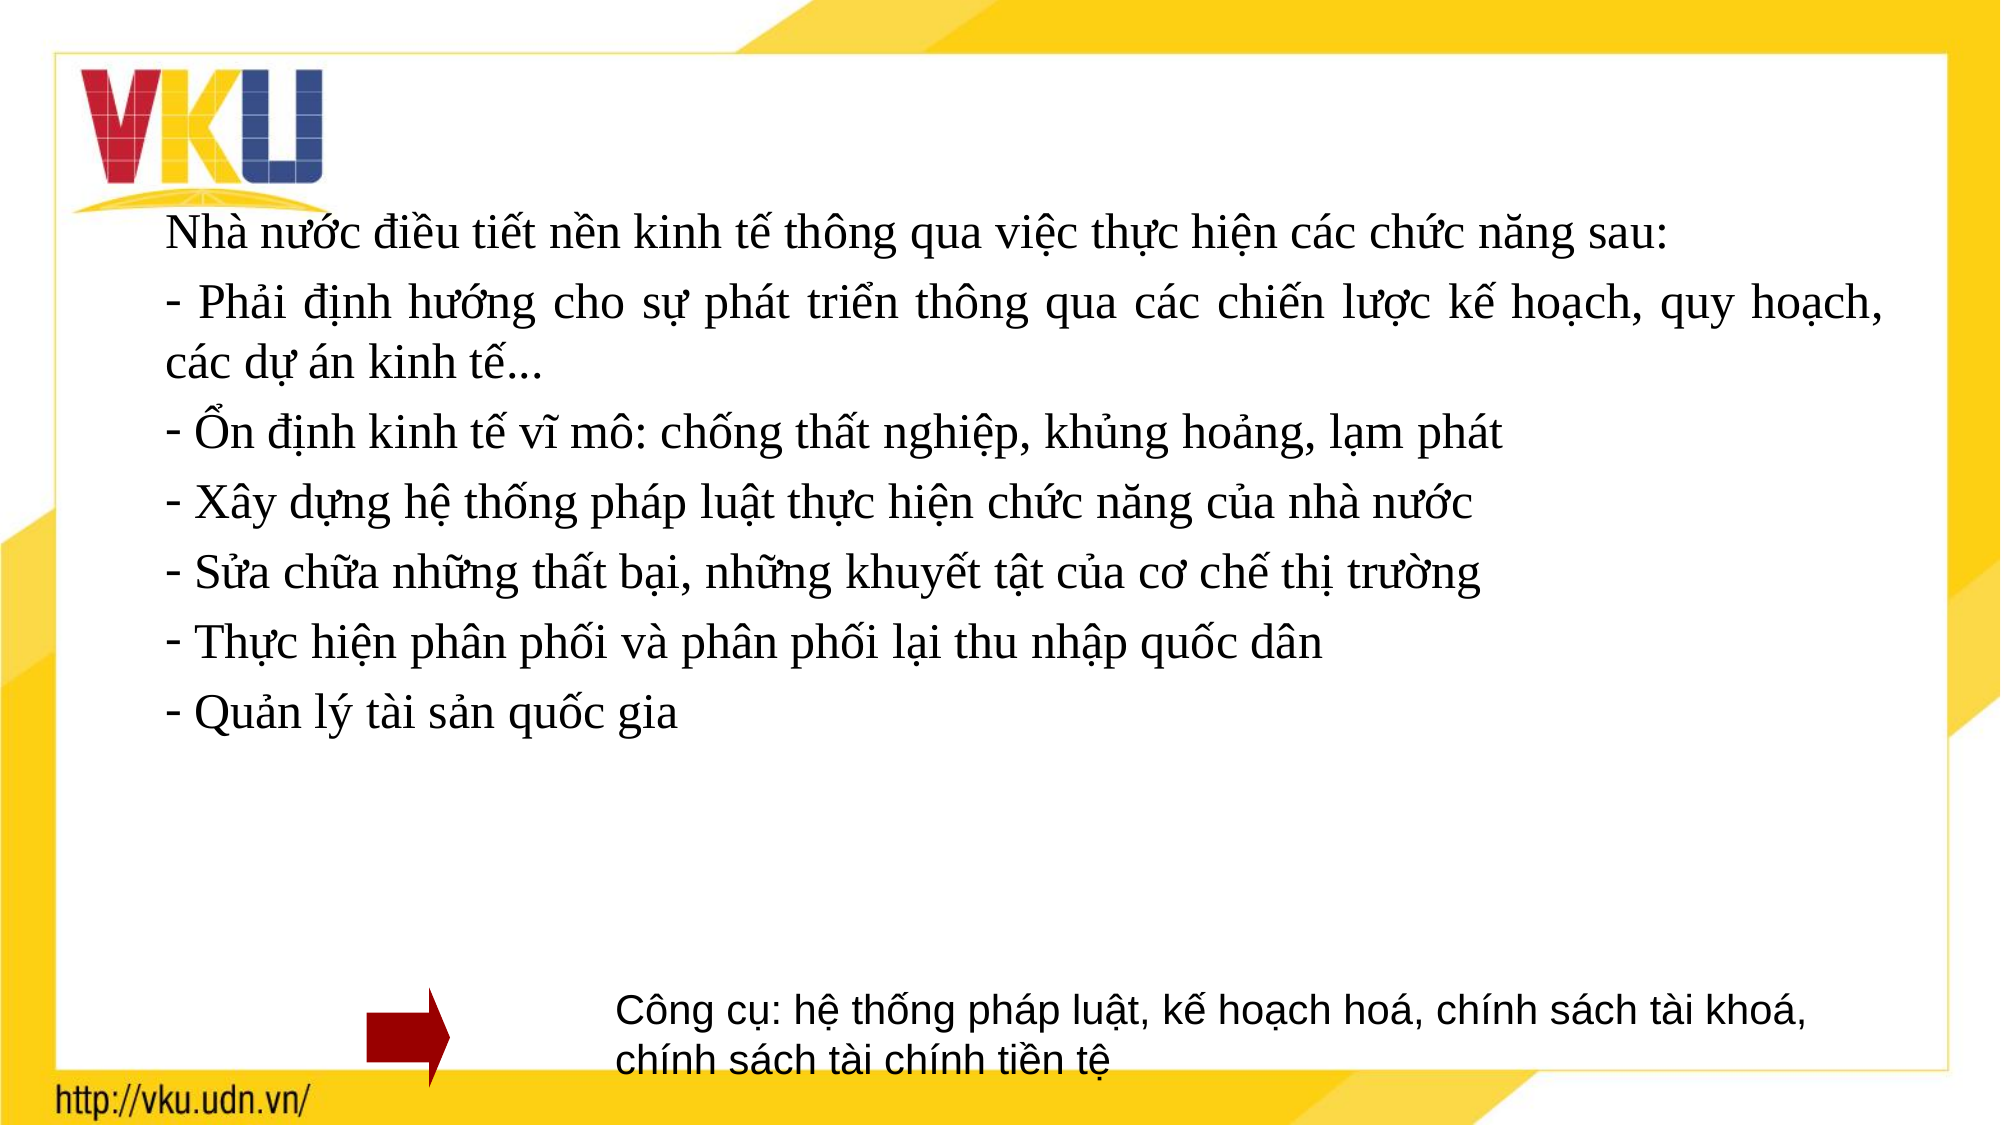

Nhà nước điều tiết nền kinh tế thông qua việc thực hiện các chức năng sau:
 Phải định hướng cho sự phát triển thông qua các chiến lược kế hoạch, quy hoạch, các dự án kinh tế...
 Ổn định kinh tế vĩ mô: chống thất nghiệp, khủng hoảng, lạm phát
 Xây dựng hệ thống pháp luật thực hiện chức năng của nhà nước
 Sửa chữa những thất bại, những khuyết tật của cơ chế thị trường
 Thực hiện phân phối và phân phối lại thu nhập quốc dân
 Quản lý tài sản quốc gia
Công cụ: hệ thống pháp luật, kế hoạch hoá, chính sách tài khoá, chính sách tài chính tiền tệ